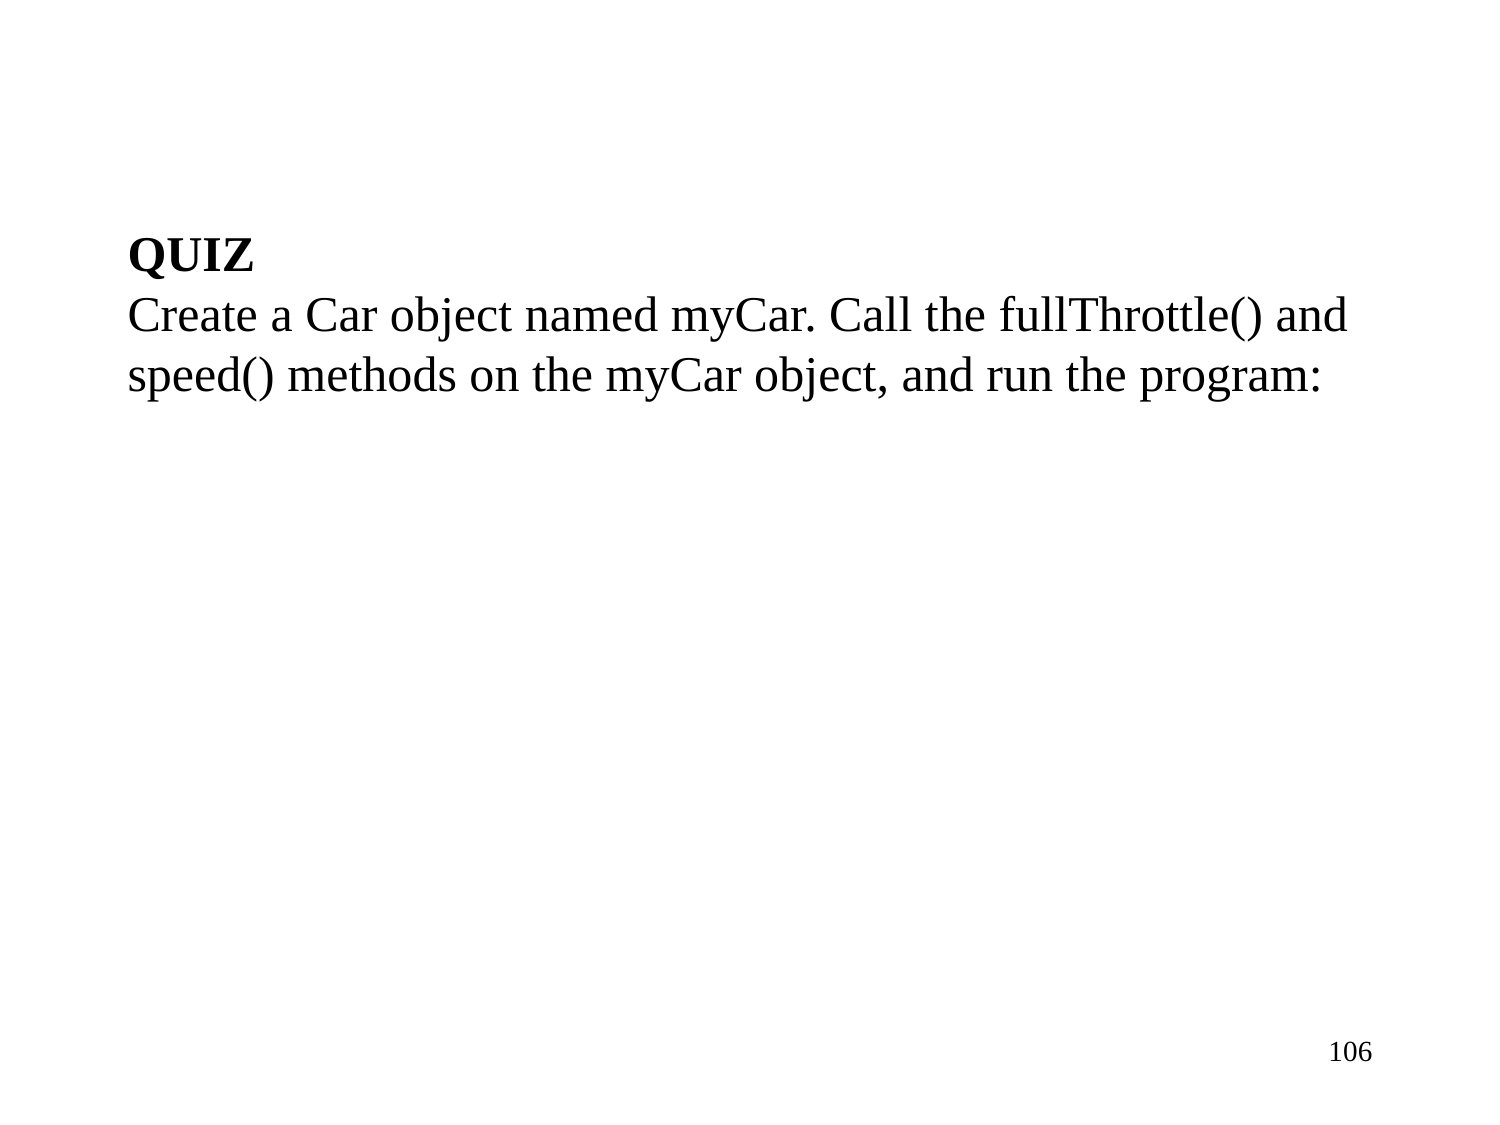

#
QUIZ
Create a Car object named myCar. Call the fullThrottle() and speed() methods on the myCar object, and run the program:
106